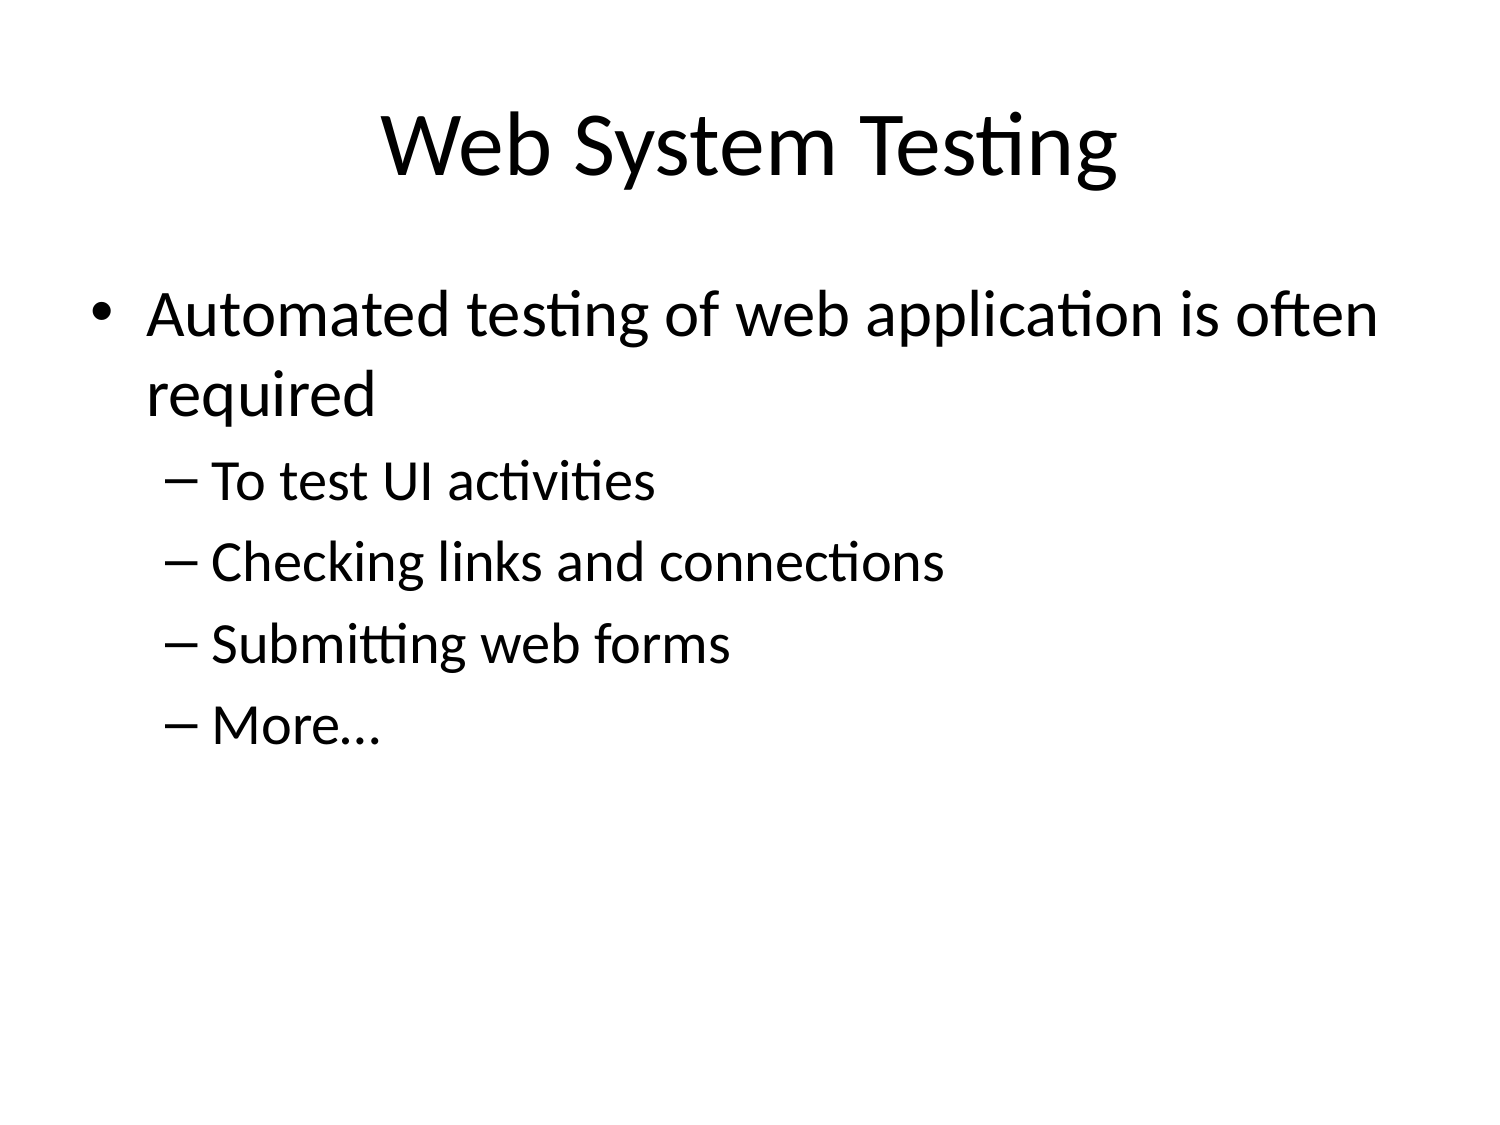

# Web System Testing
Automated testing of web application is often required
To test UI activities
Checking links and connections
Submitting web forms
More…